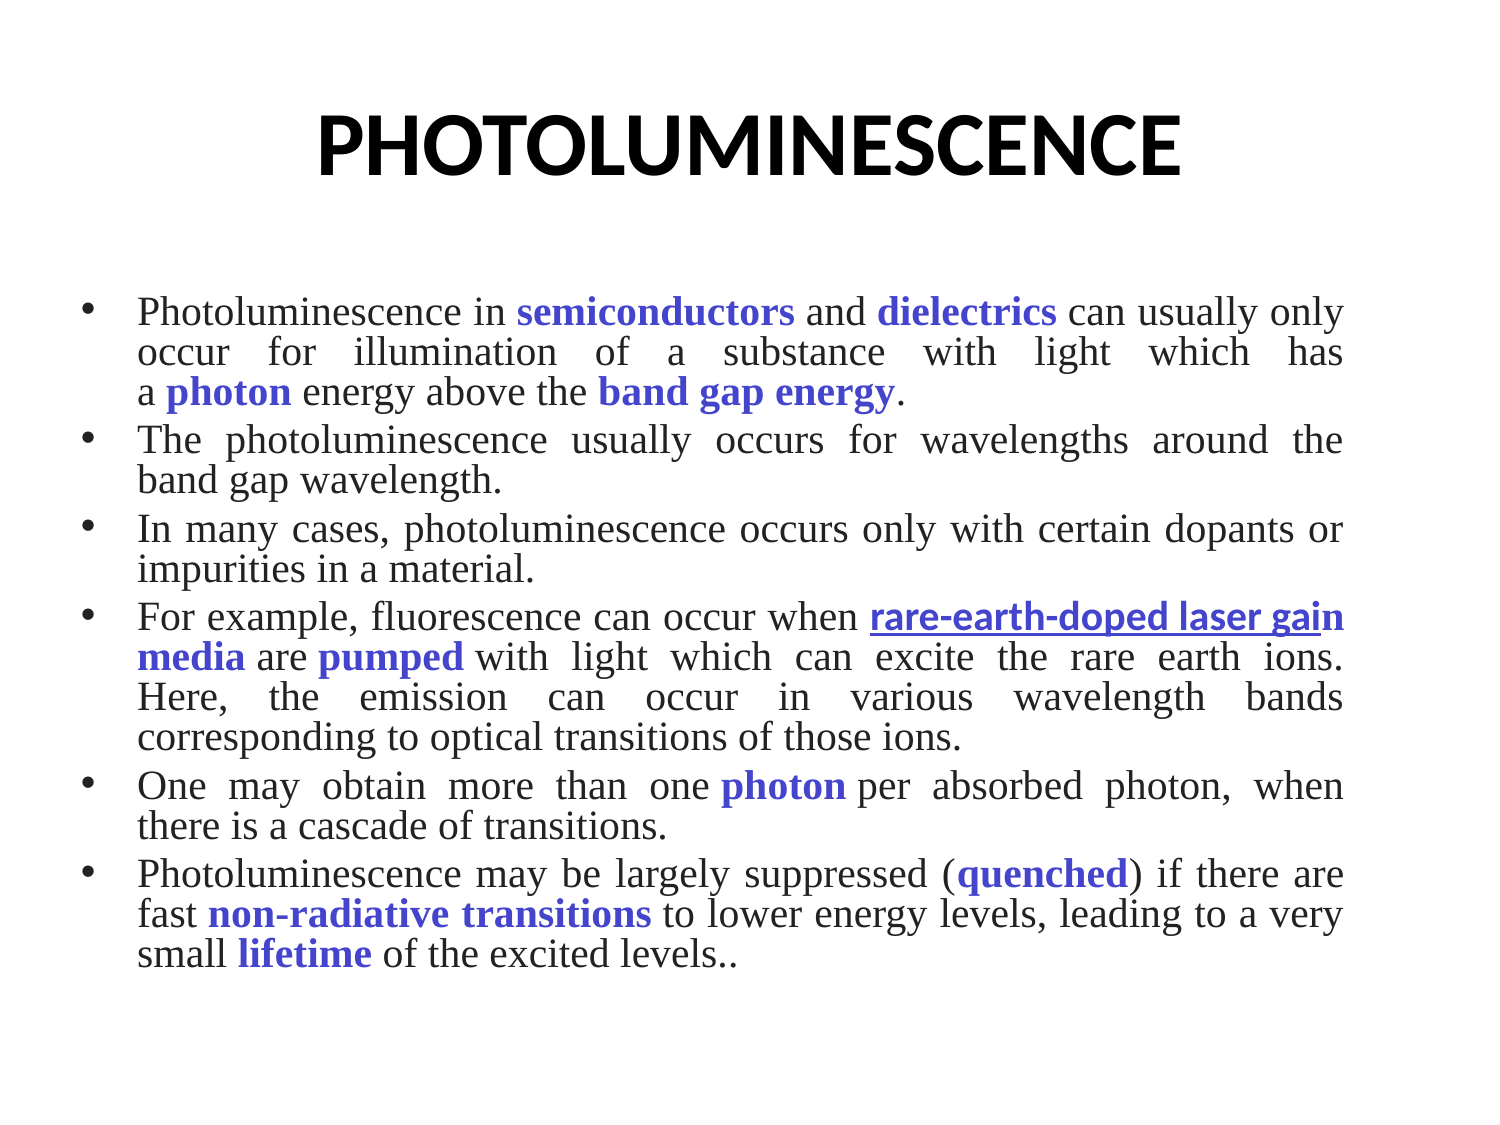

# PHOTOLUMINESCENCE
Photoluminescence in semiconductors and dielectrics can usually only occur for illumination of a substance with light which has a photon energy above the band gap energy.
The photoluminescence usually occurs for wavelengths around the band gap wavelength.
In many cases, photoluminescence occurs only with certain dopants or impurities in a material.
For example, fluorescence can occur when rare-earth-doped laser gain media are pumped with light which can excite the rare earth ions. Here, the emission can occur in various wavelength bands corresponding to optical transitions of those ions.
One may obtain more than one photon per absorbed photon, when there is a cascade of transitions.
Photoluminescence may be largely suppressed (quenched) if there are fast non-radiative transitions to lower energy levels, leading to a very small lifetime of the excited levels..